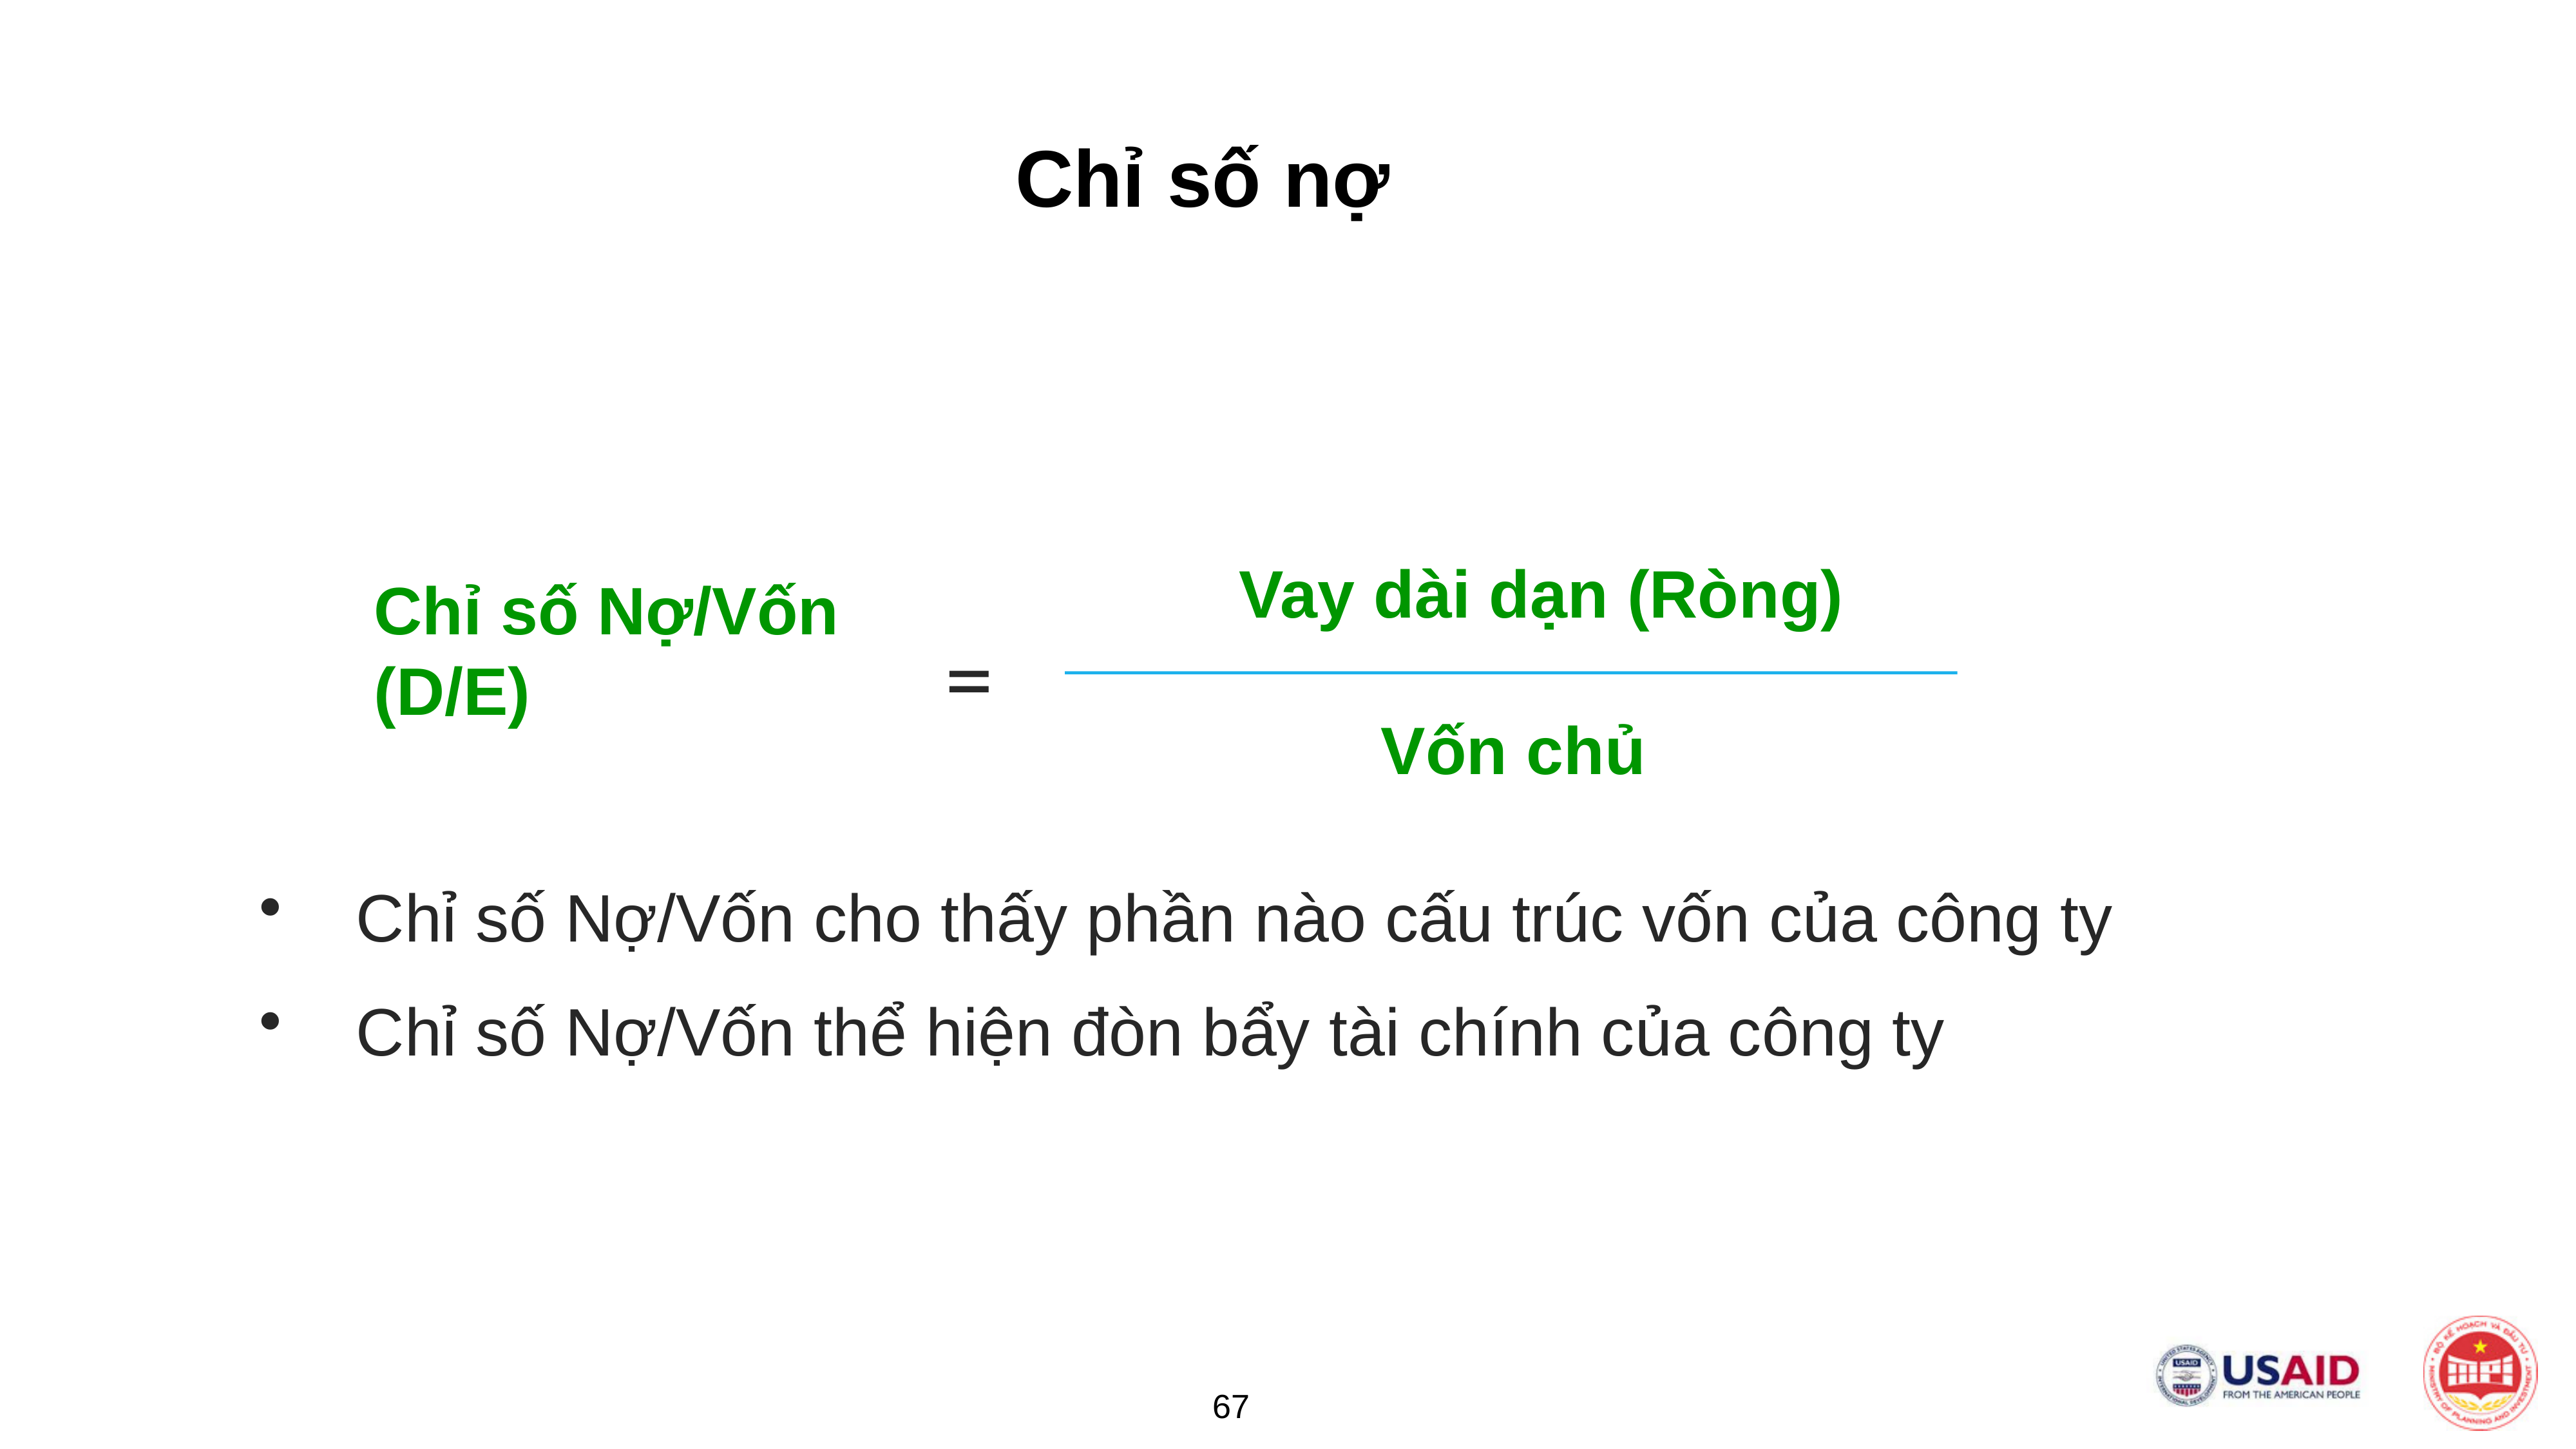

# Chỉ số nợ
Vay dài dạn (Ròng)
Chỉ số Nợ/Vốn (D/E)
=

Vốn chủ
Chỉ số Nợ/Vốn cho thấy phần nào cấu trúc vốn của công ty
Chỉ số Nợ/Vốn thể hiện đòn bẩy tài chính của công ty